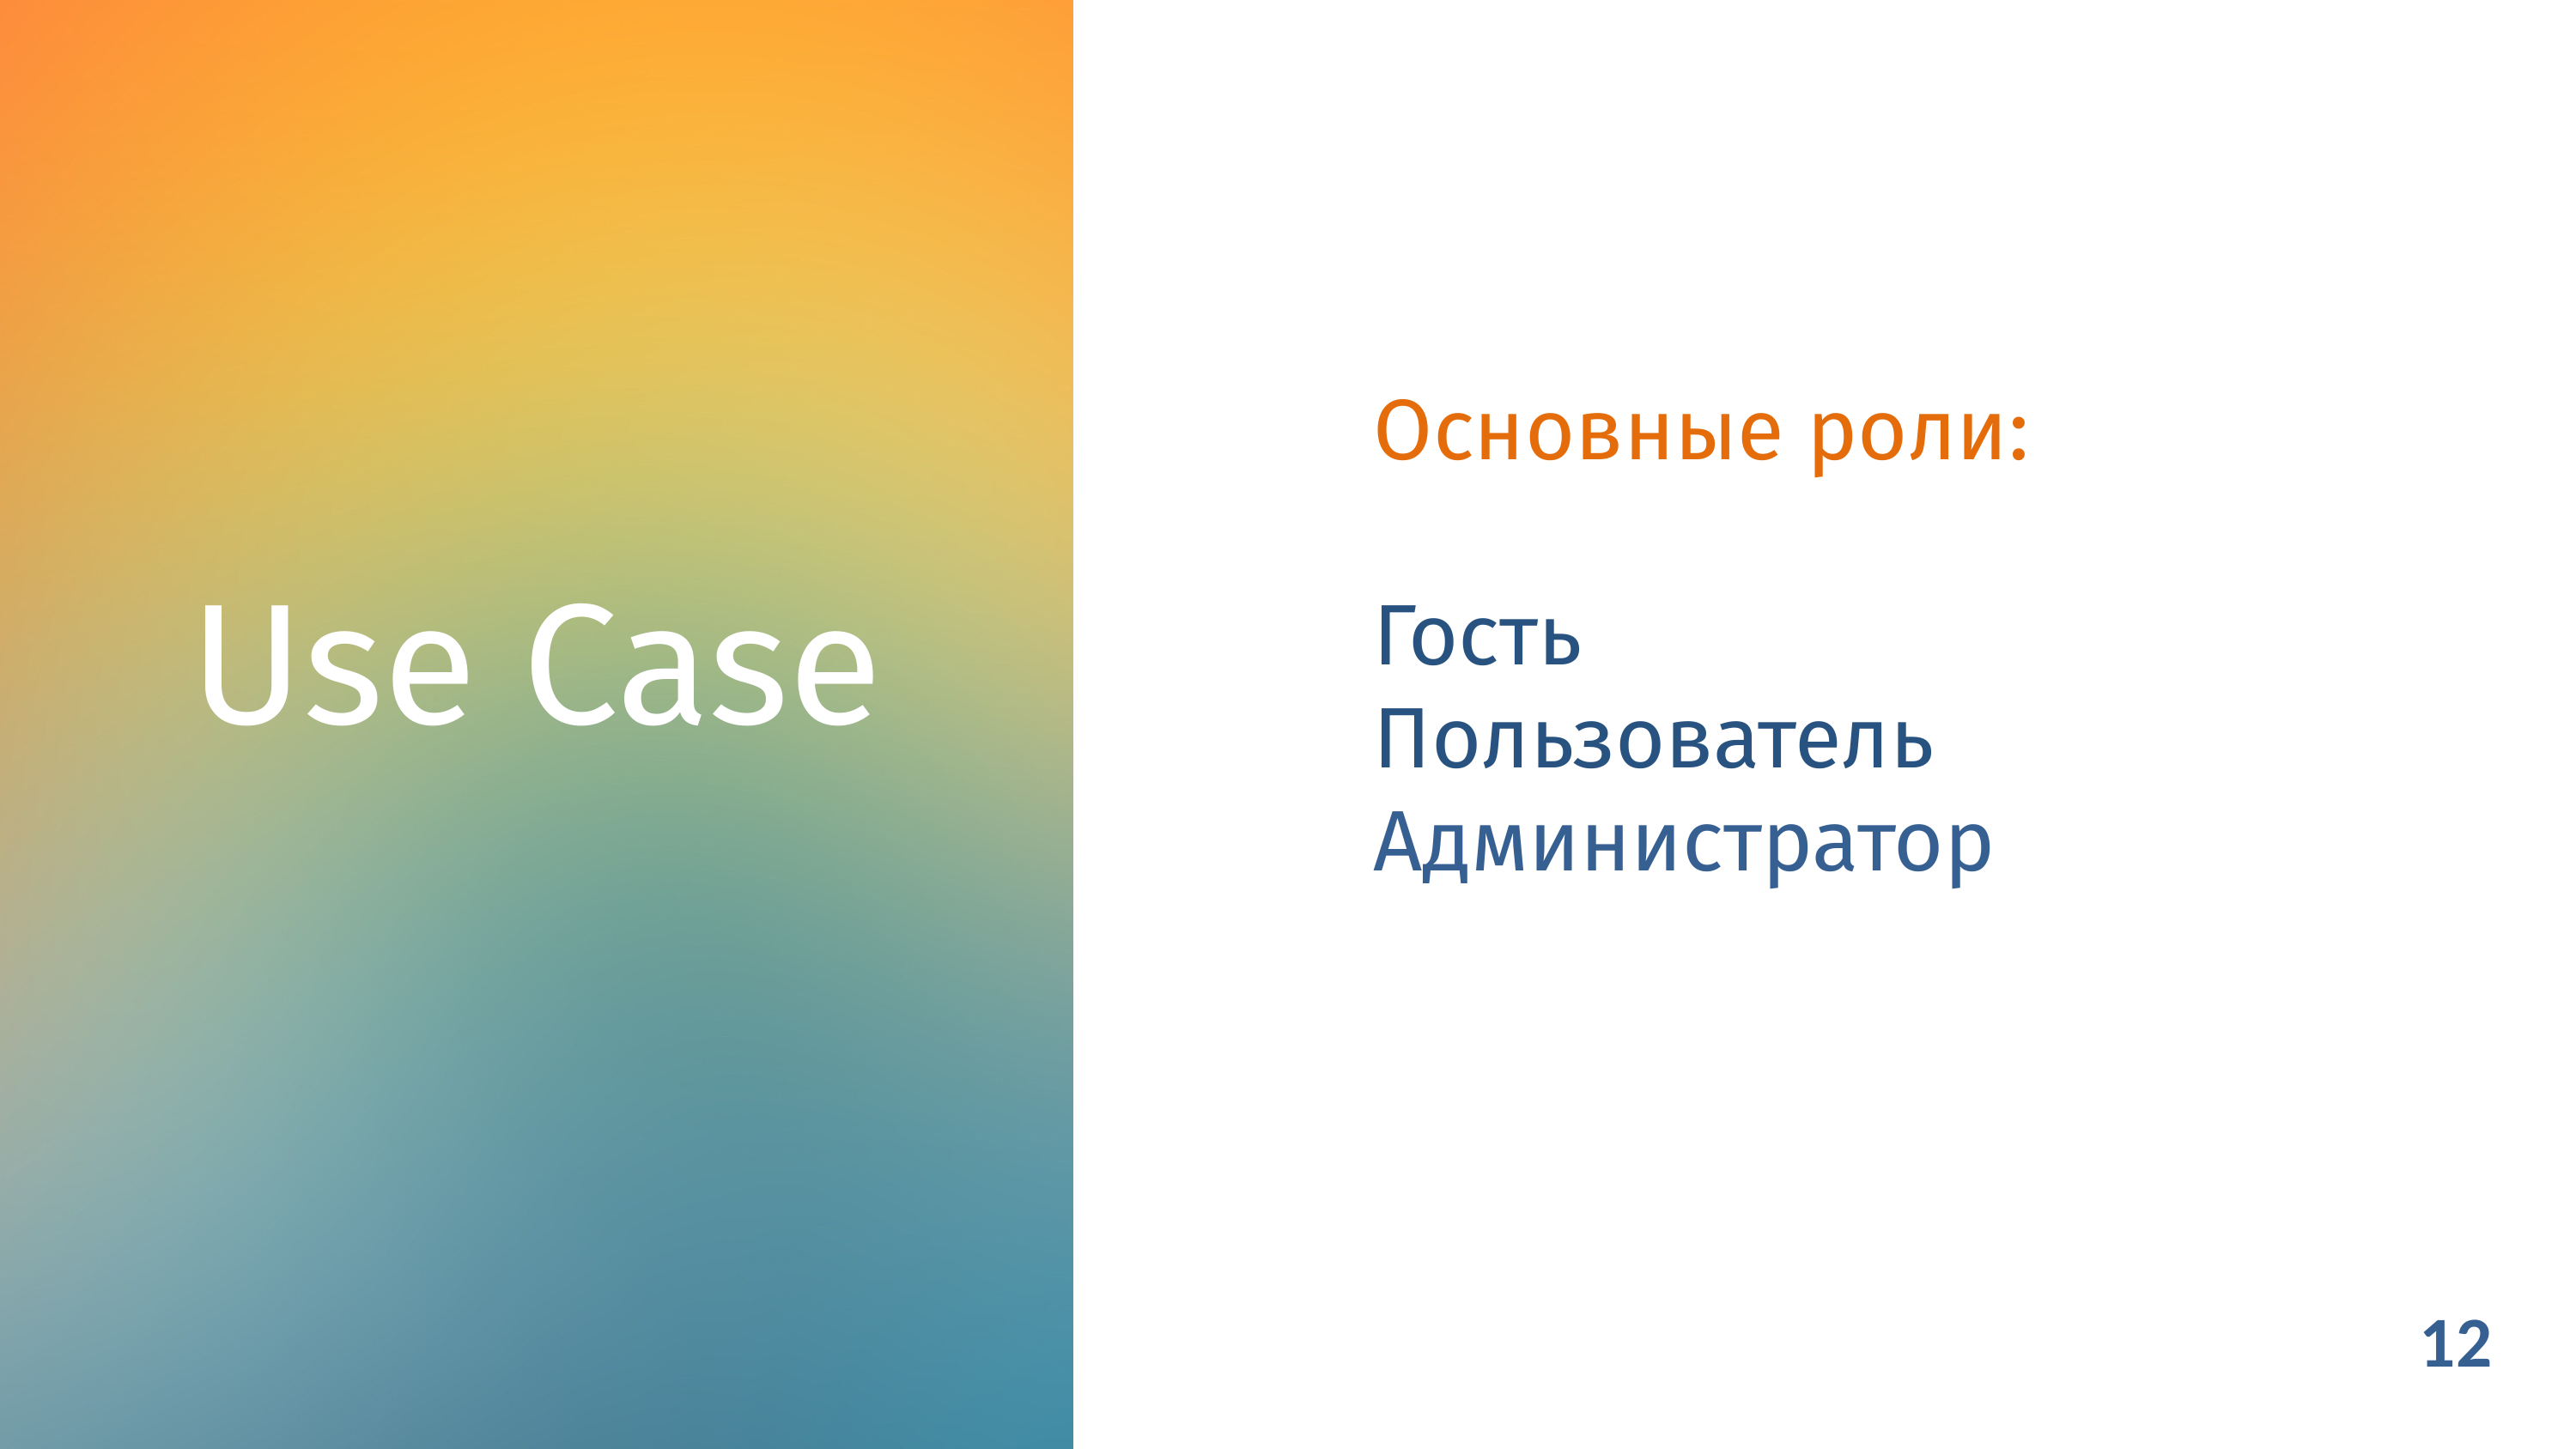

# Основные роли: Гость Пользователь Администратор
Use Case
12